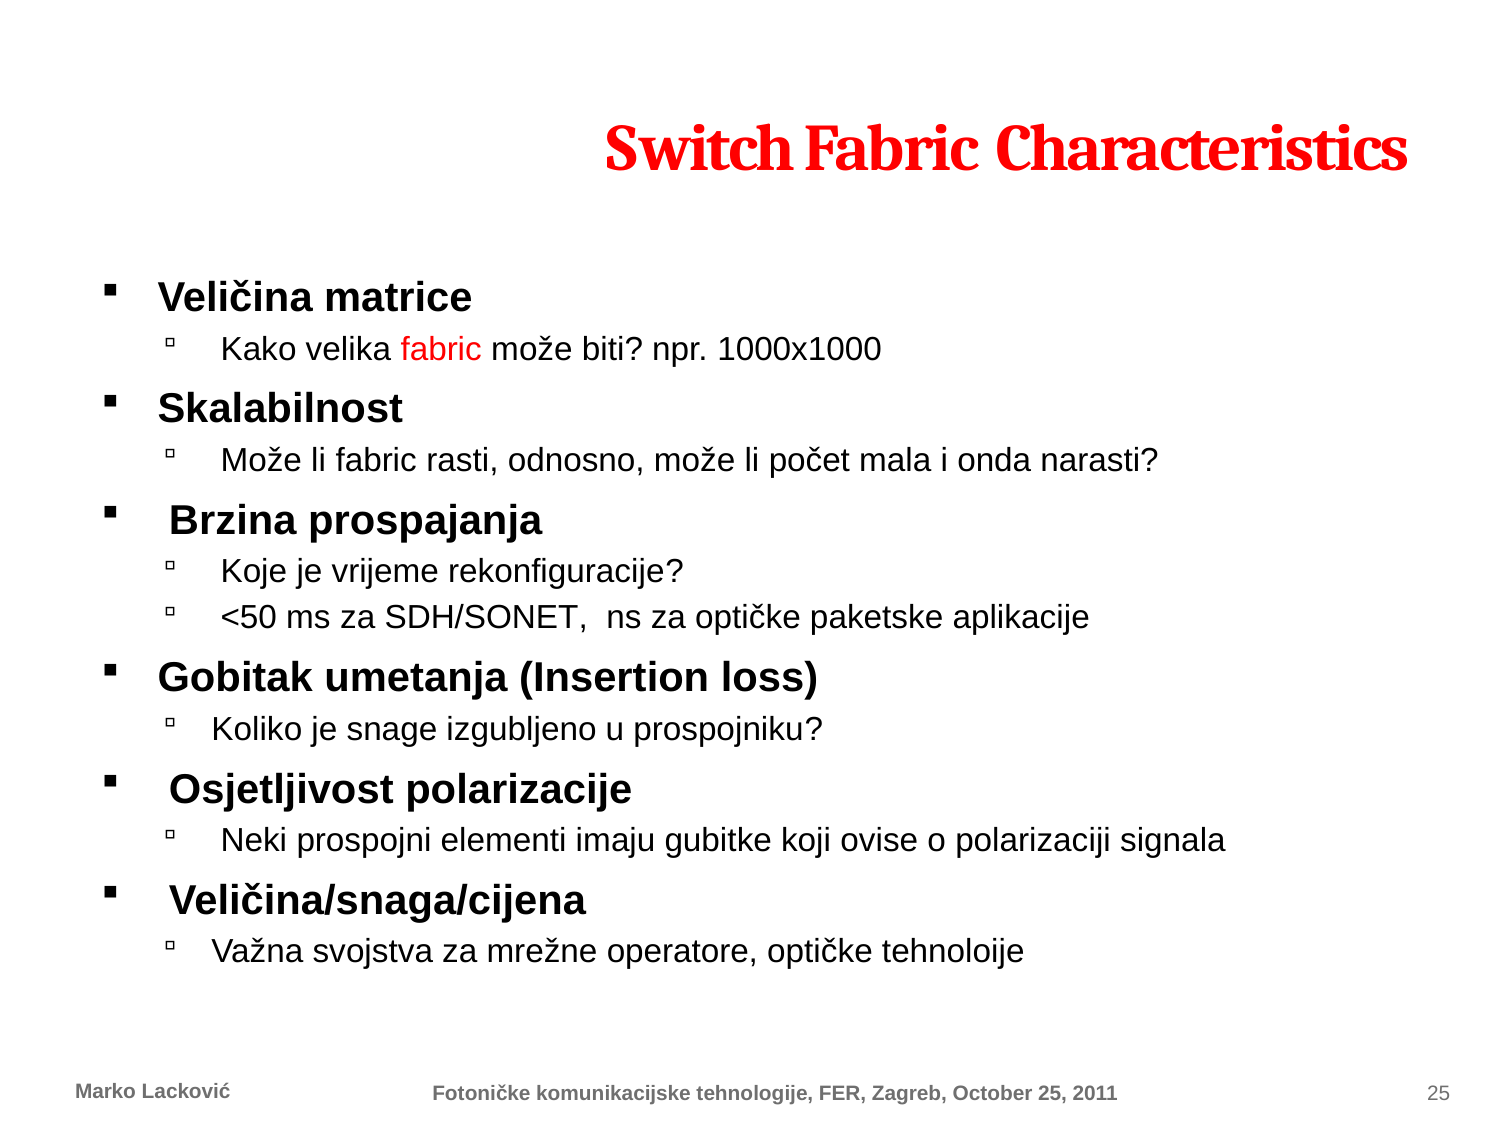

# Switch Fabric Characteristics
Veličina matrice
 Kako velika fabric može biti? npr. 1000x1000
Skalabilnost
 Može li fabric rasti, odnosno, može li počet mala i onda narasti?
 Brzina prospajanja
 Koje je vrijeme rekonfiguracije?
 <50 ms za SDH/SONET,  ns za optičke paketske aplikacije
Gobitak umetanja (Insertion loss)
Koliko je snage izgubljeno u prospojniku?
 Osjetljivost polarizacije
 Neki prospojni elementi imaju gubitke koji ovise o polarizaciji signala
 Veličina/snaga/cijena
Važna svojstva za mrežne operatore, optičke tehnoloije